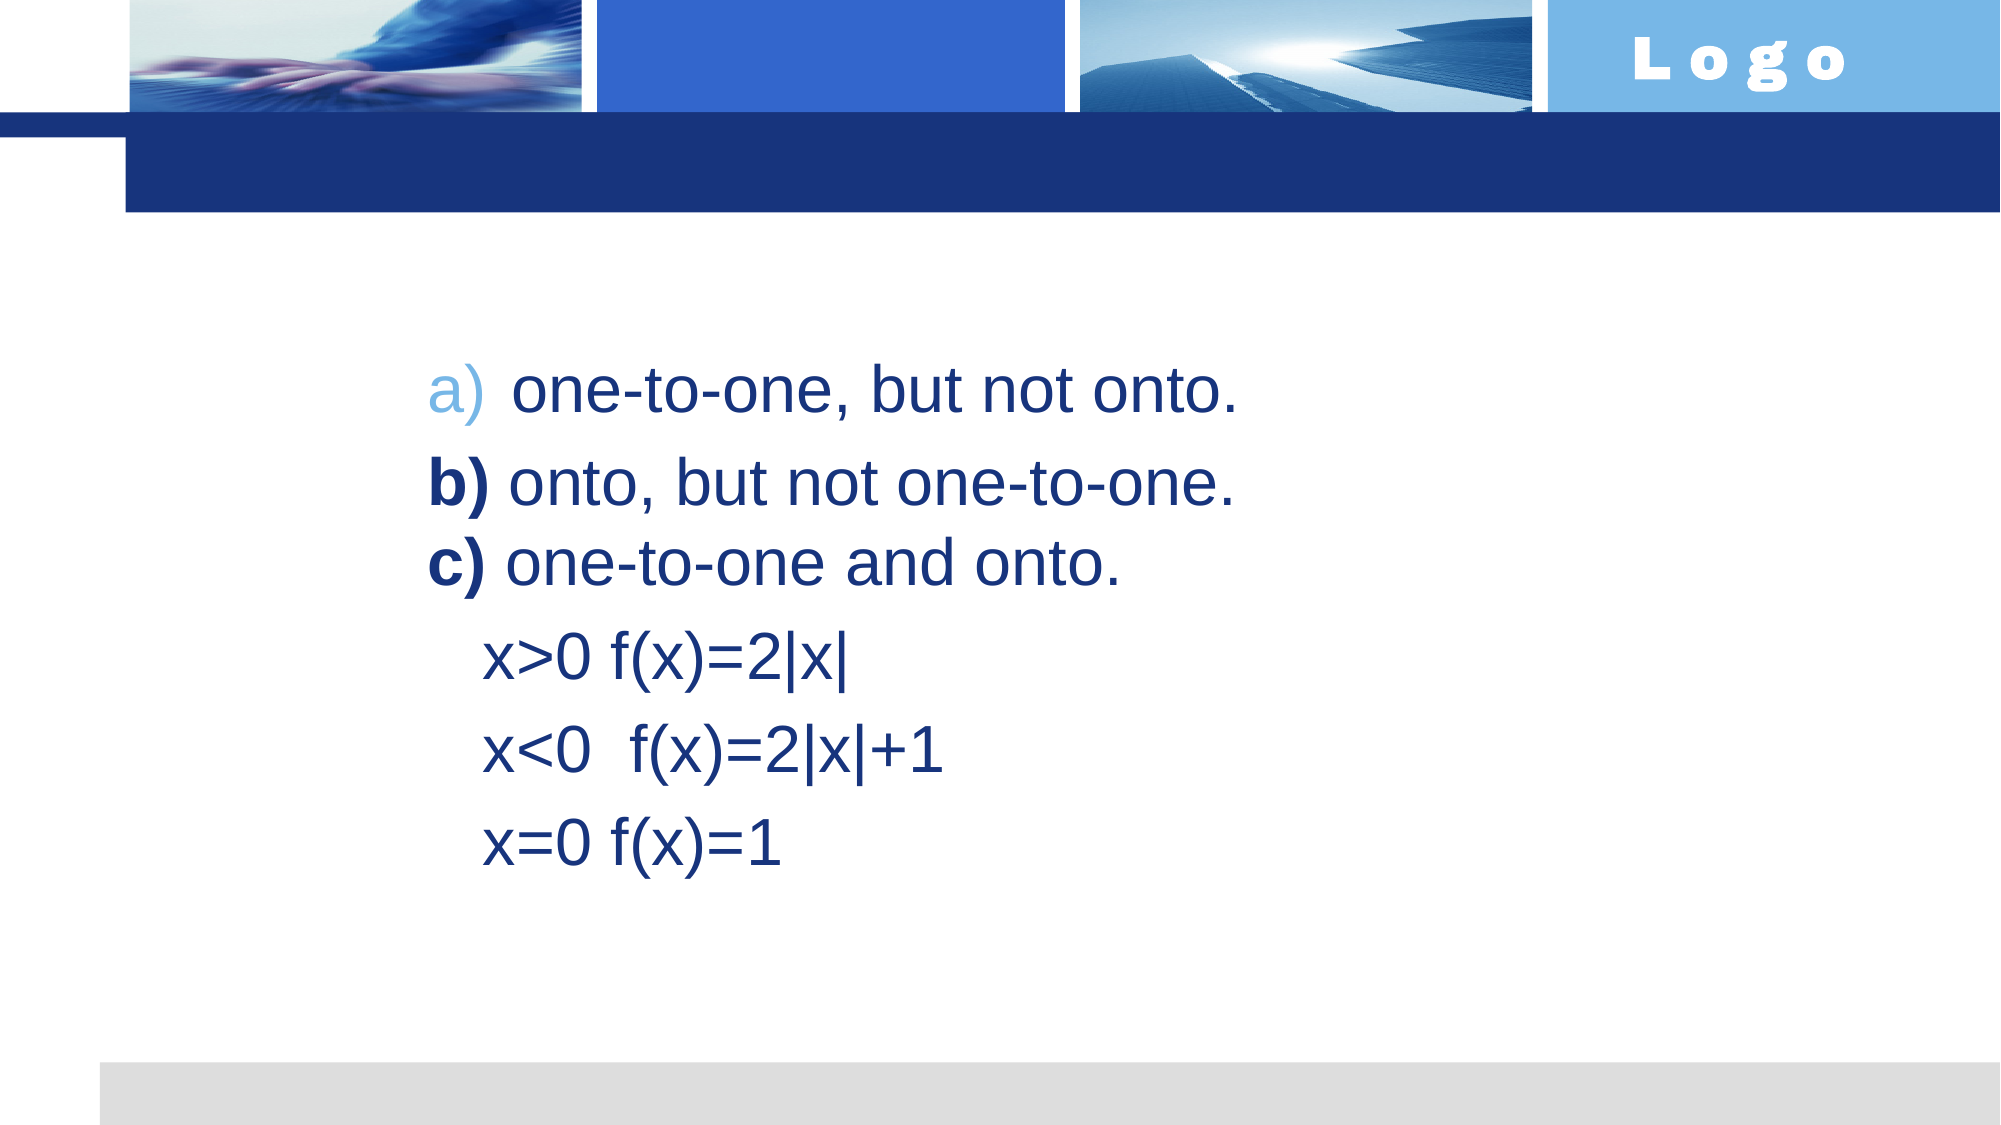

one-to-one, but not onto.
b) onto, but not one-to-one.
c) one-to-one and onto.
   x>0 f(x)=2|x|
   x<0  f(x)=2|x|+1
   x=0 f(x)=1